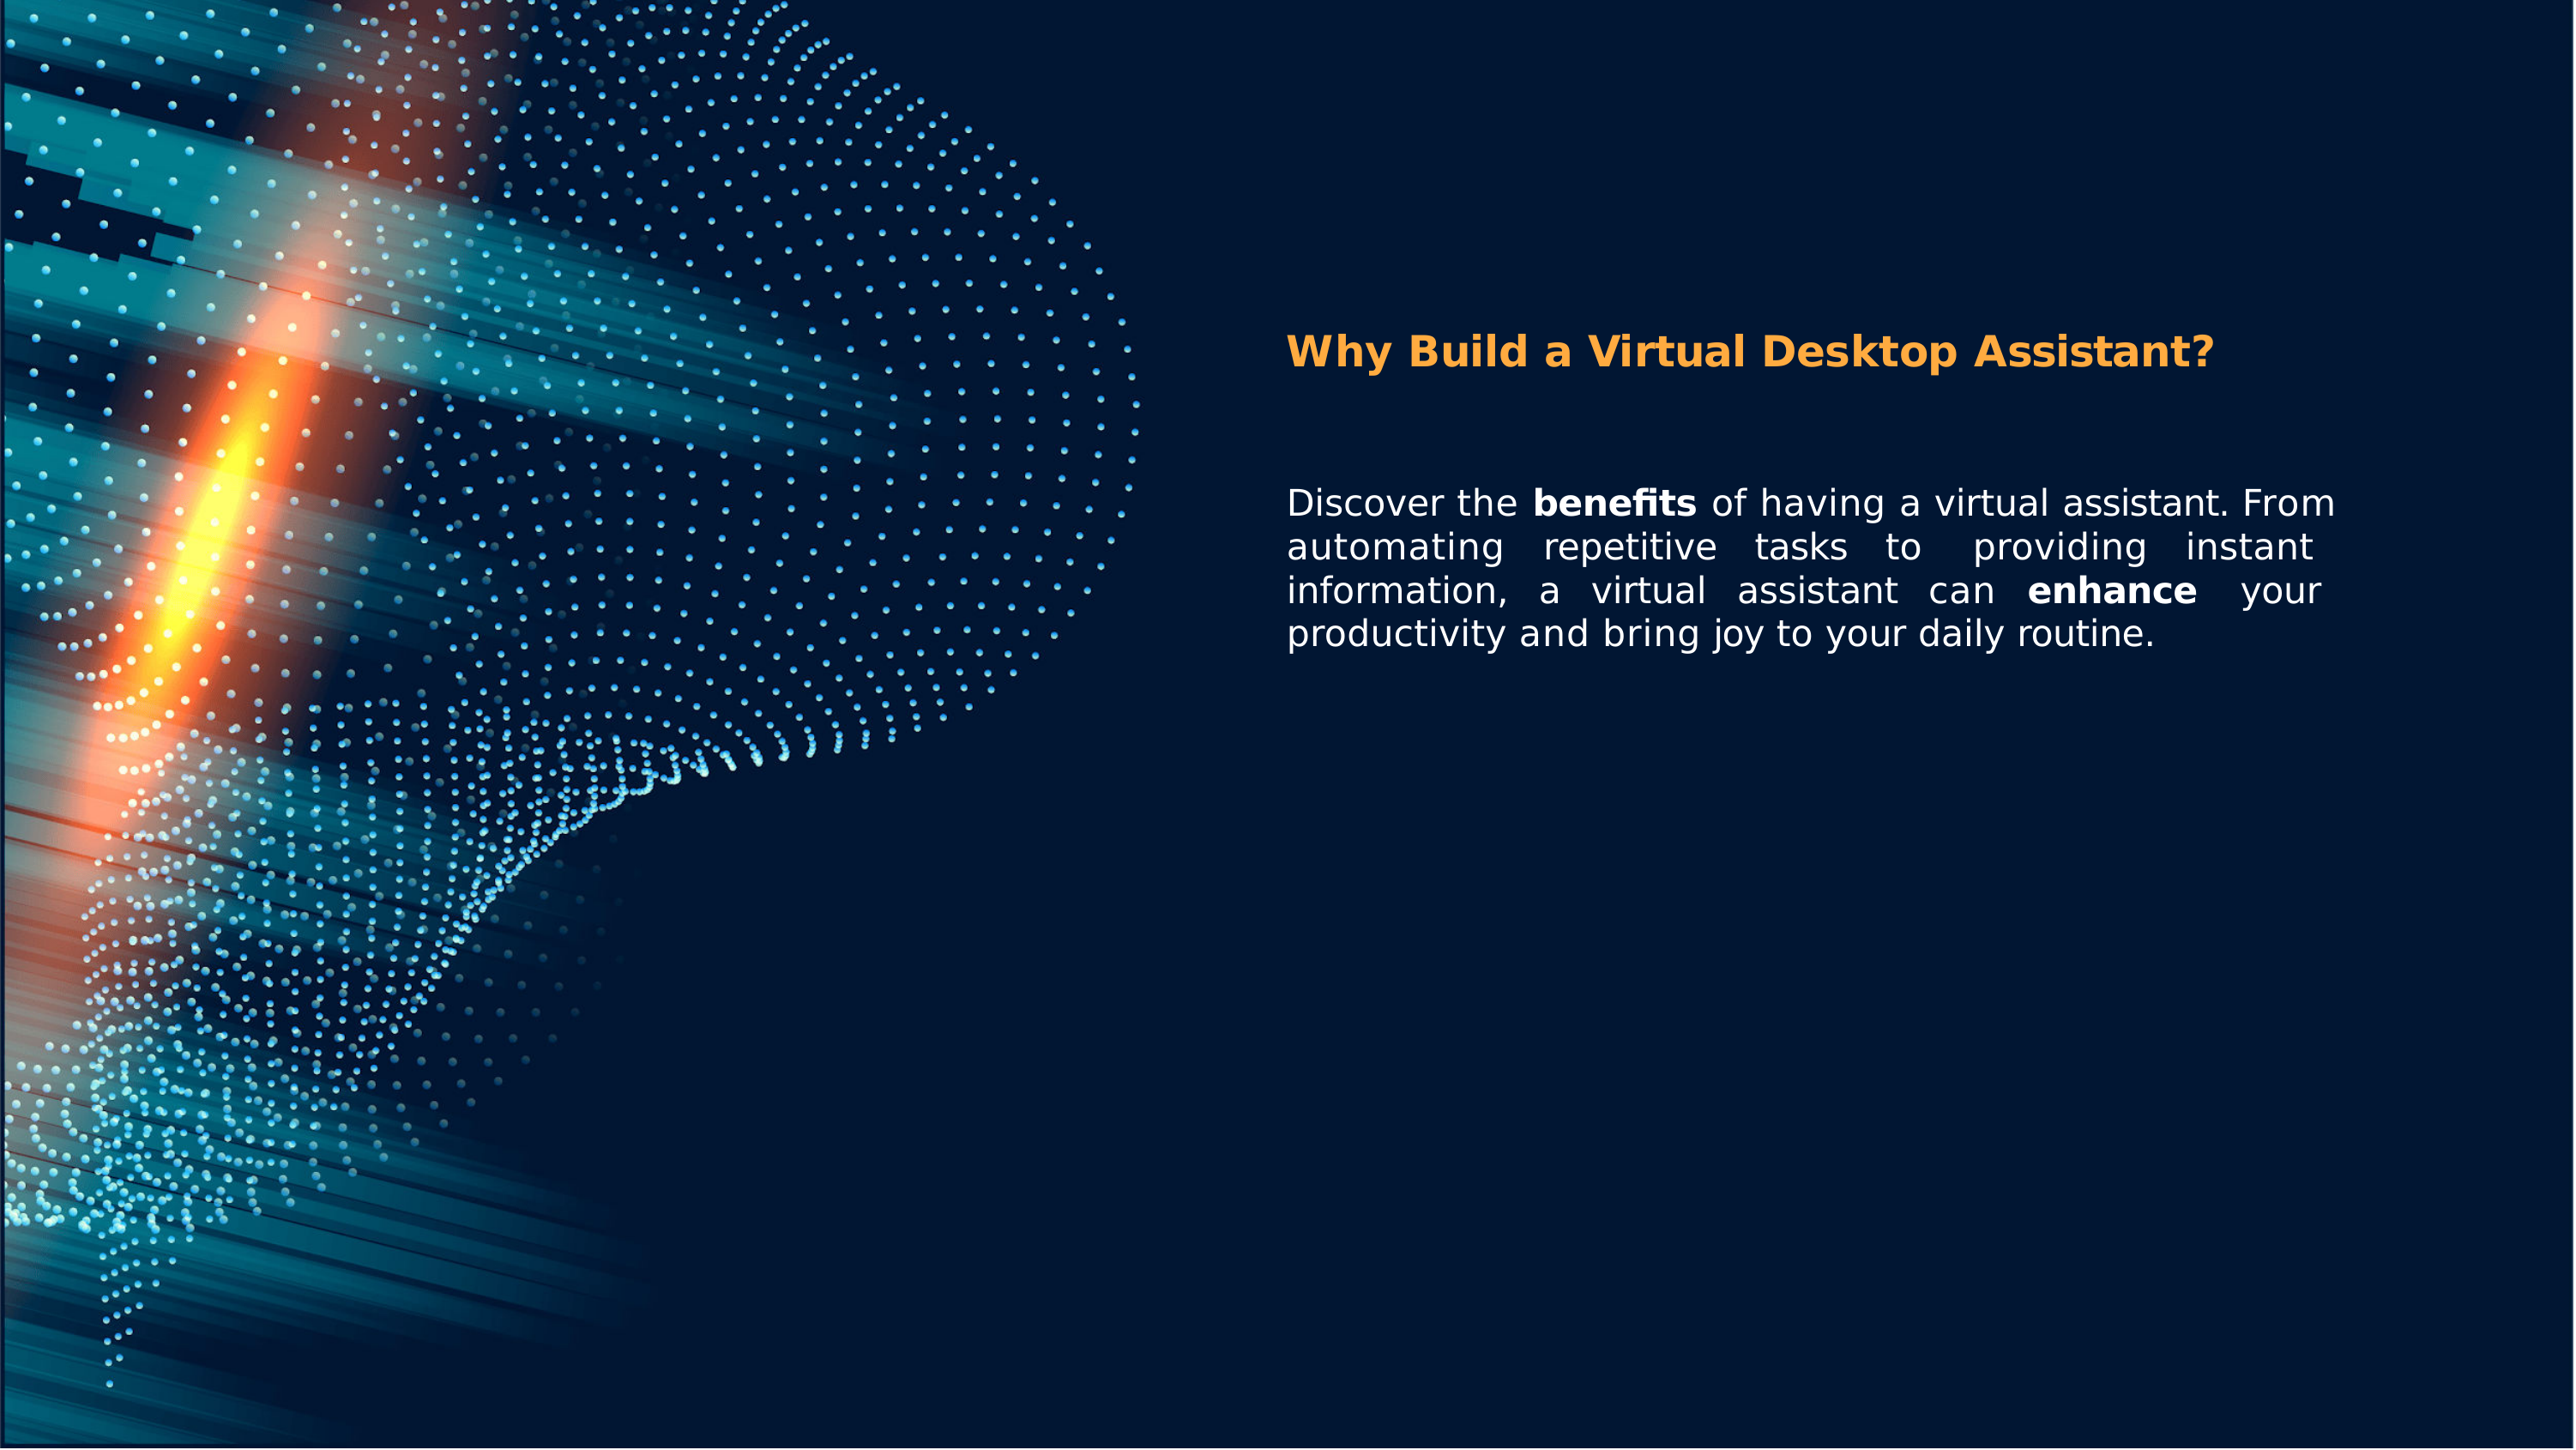

Why Build a Virtual Desktop Assistant?

Discover the beneﬁts of having a virtual assistant. From  automating repetitive tasks to providing instant  information, a virtual assistant can enhance your  productivity and bring joy to your daily routine.